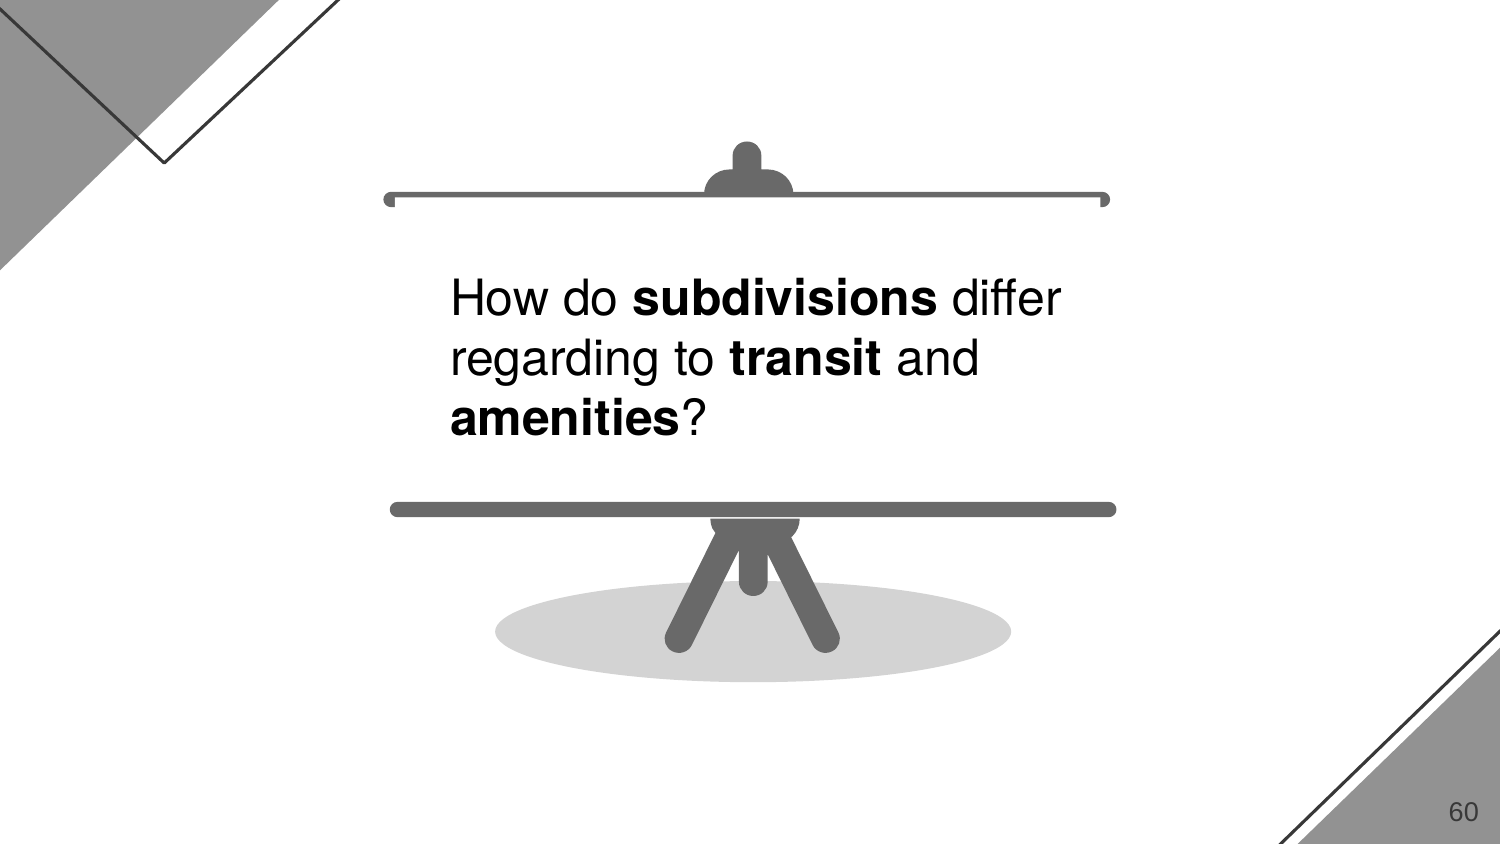

How do subdivisions differ regarding to transit and amenities?

60